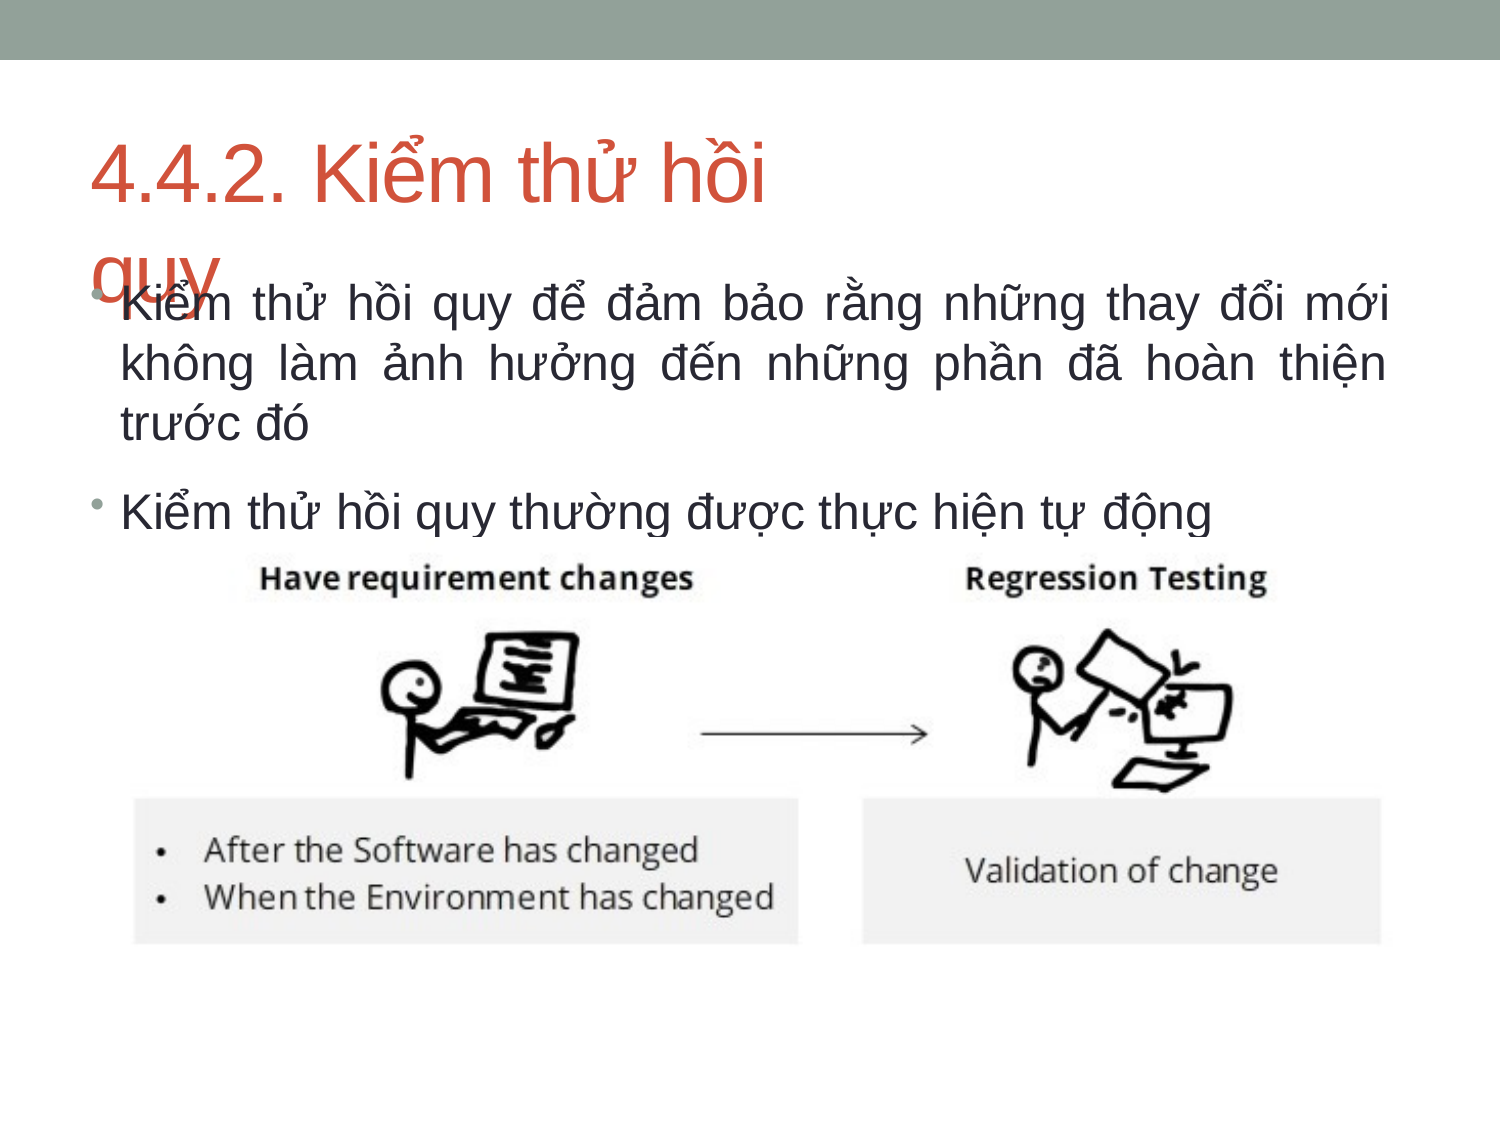

# 4.4.2. Kiểm thử hồi quy
Kiểm thử hồi quy để đảm bảo rằng những thay đổi mới  không làm ảnh hưởng đến những phần đã hoàn thiện  trước đó
Kiểm thử hồi quy thường được thực hiện tự động